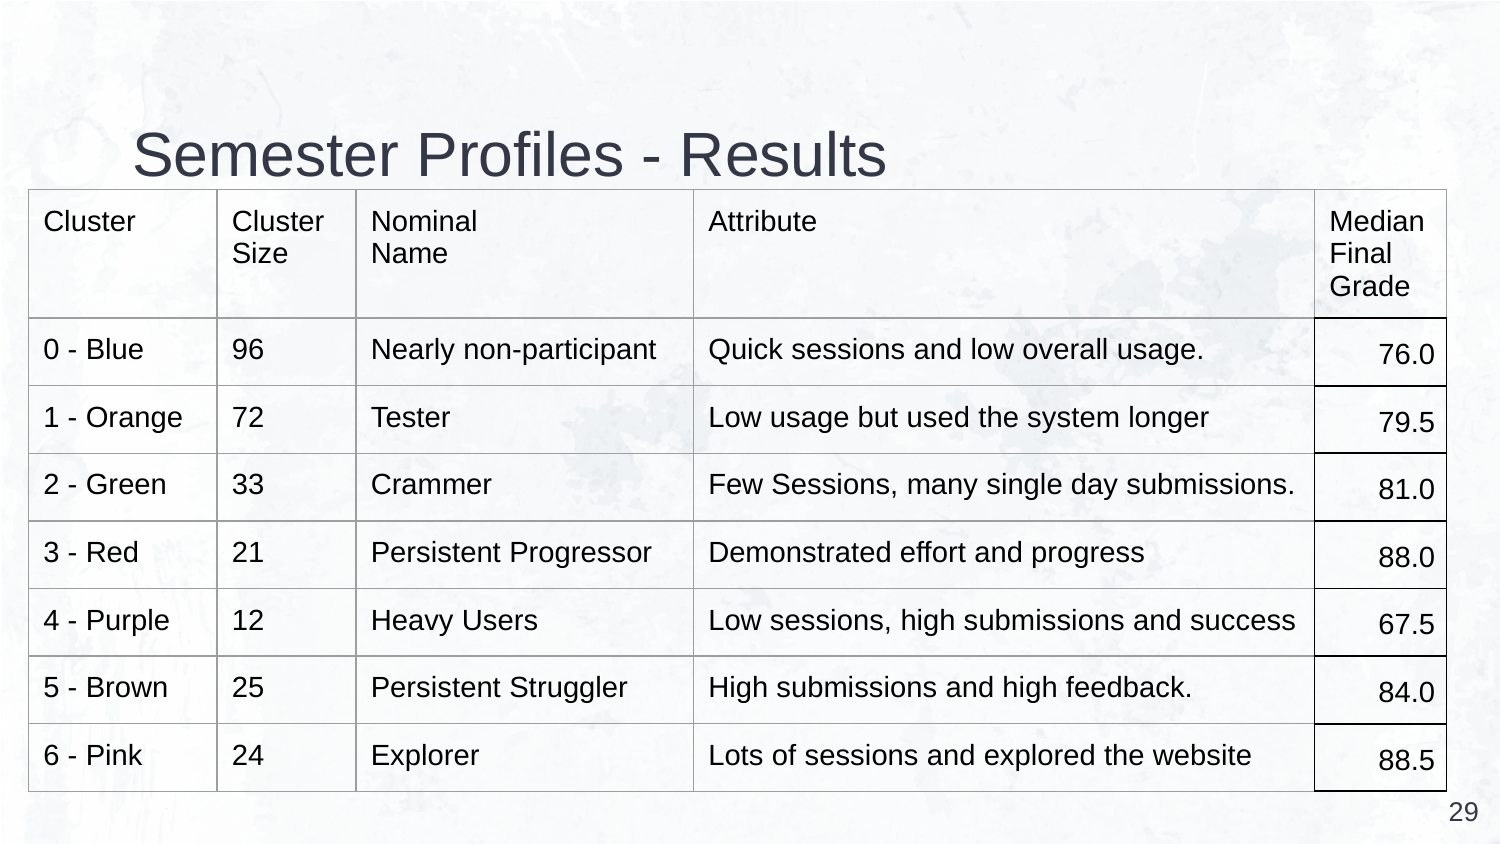

# Semester Profiles - Results
| Cluster | Cluster Size | Nominal Name | Attribute | Median Final Grade |
| --- | --- | --- | --- | --- |
| 0 - Blue | 96 | Nearly non-participant | Quick sessions and low overall usage. | 76.0 |
| 1 - Orange | 72 | Tester | Low usage but used the system longer | 79.5 |
| 2 - Green | 33 | Crammer | Few Sessions, many single day submissions. | 81.0 |
| 3 - Red | 21 | Persistent Progressor | Demonstrated effort and progress | 88.0 |
| 4 - Purple | 12 | Heavy Users | Low sessions, high submissions and success | 67.5 |
| 5 - Brown | 25 | Persistent Struggler | High submissions and high feedback. | 84.0 |
| 6 - Pink | 24 | Explorer | Lots of sessions and explored the website | 88.5 |
29